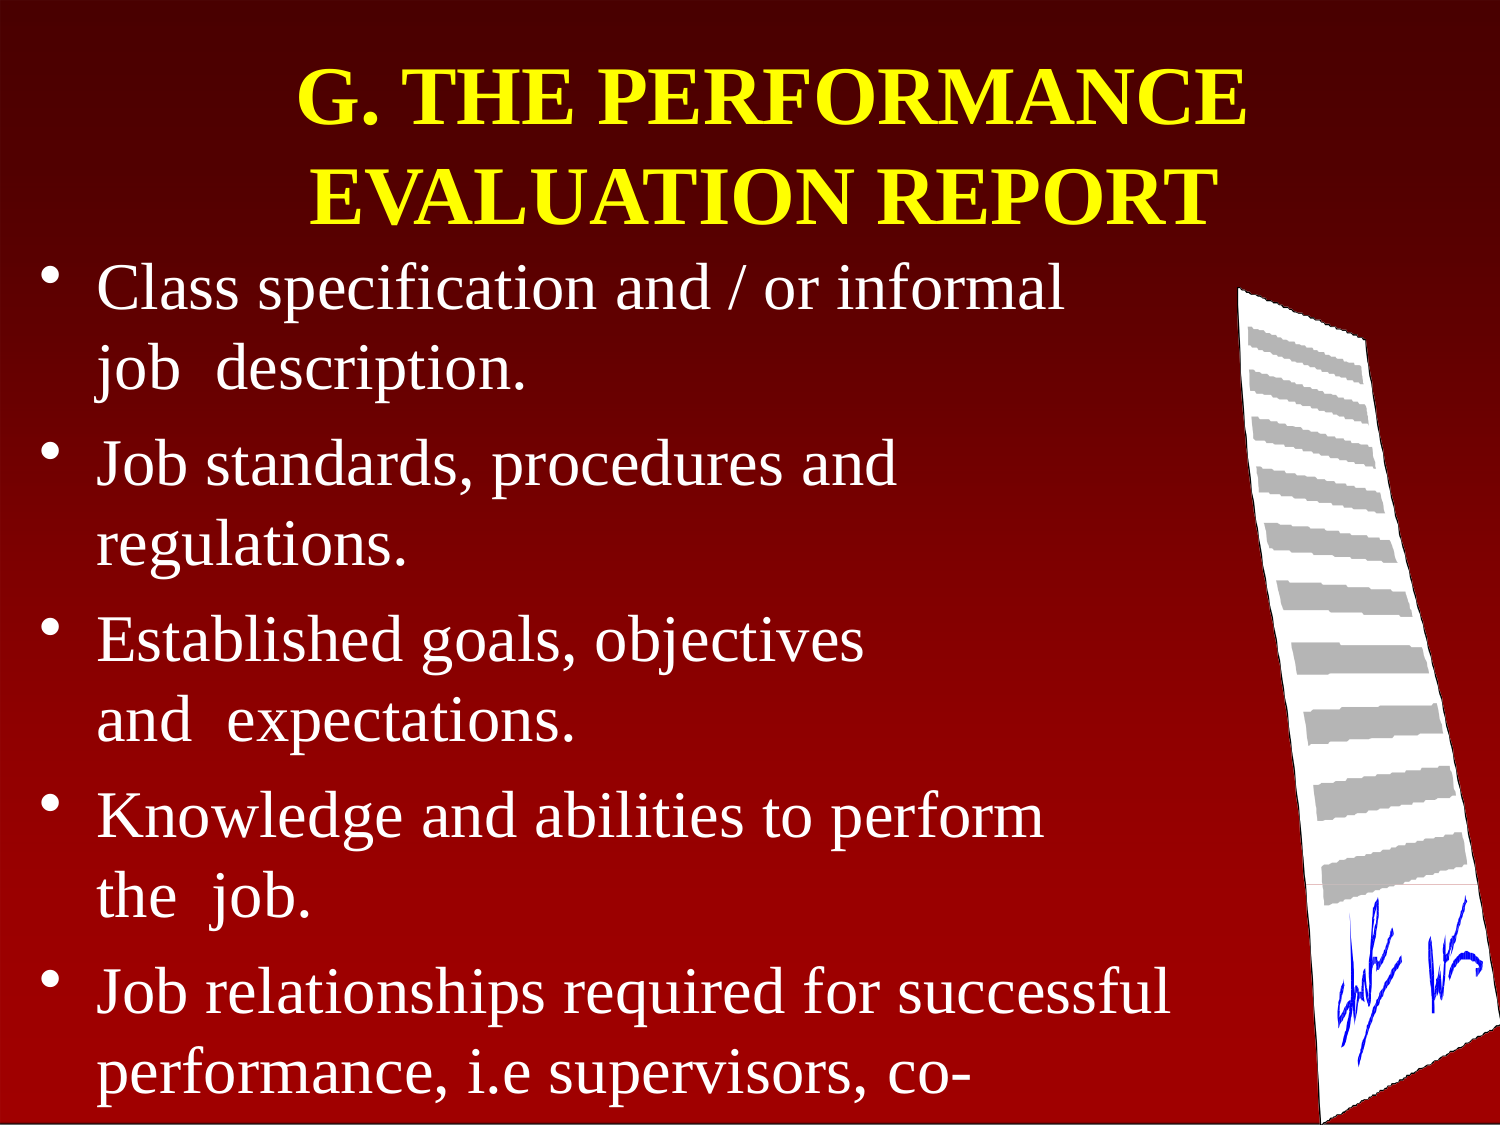

# G. THE PERFORMANCE  EVALUATION REPORT
Class specification and / or informal job  description.
Job standards, procedures and regulations.
Established goals, objectives and  expectations.
Knowledge and abilities to perform the  job.
Job relationships required for successful  performance, i.e supervisors, co-workers,  county employees and the public.